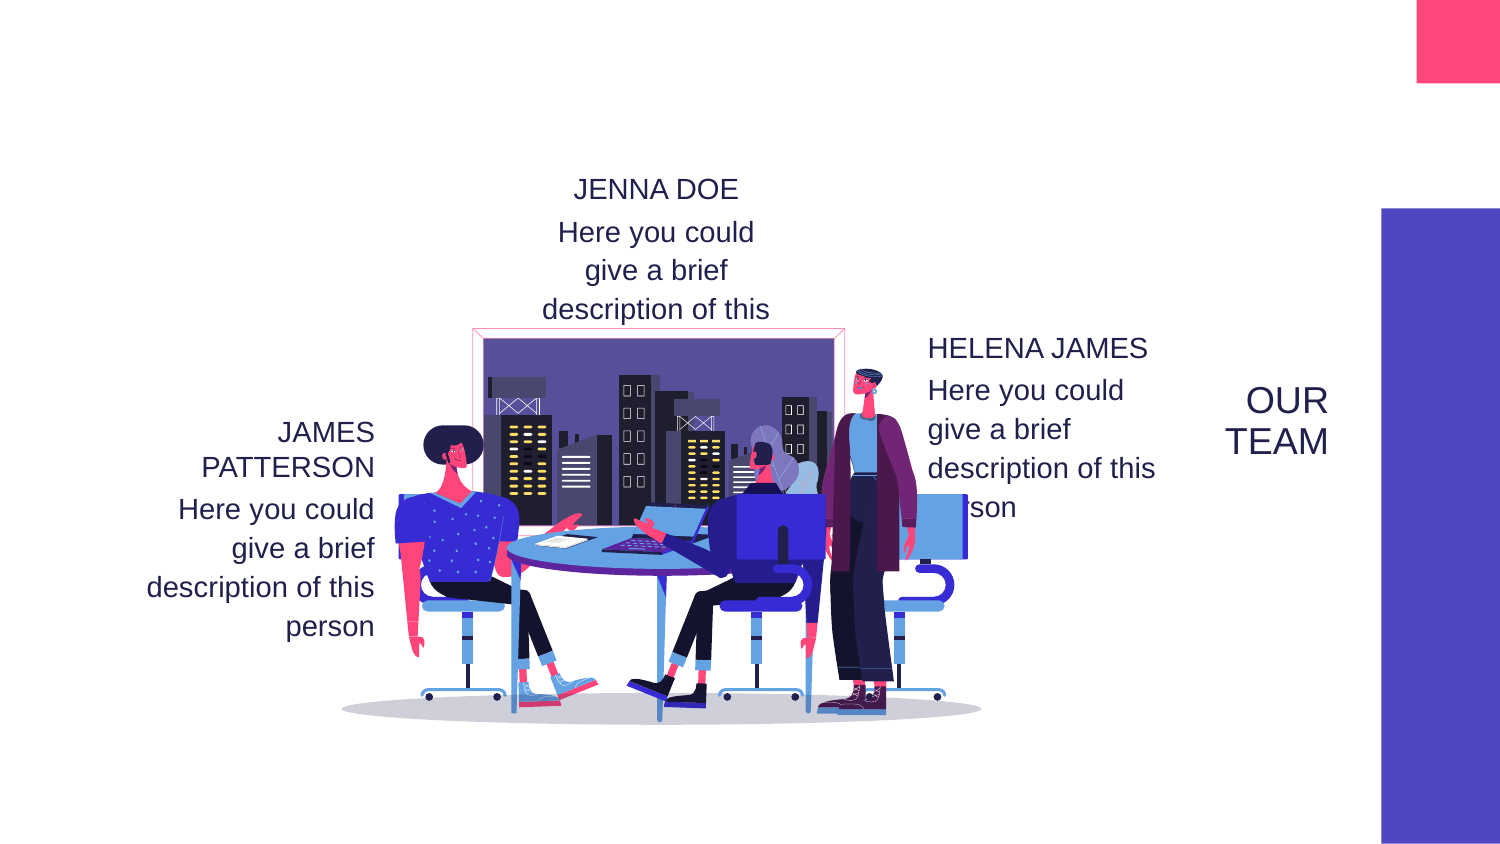

JENNA DOE
Here you could give a brief description of this person
# OUR TEAM
HELENA JAMES

Here you could give a brief description of this person
JAMES PATTERSON
Here you could give a brief description of this person